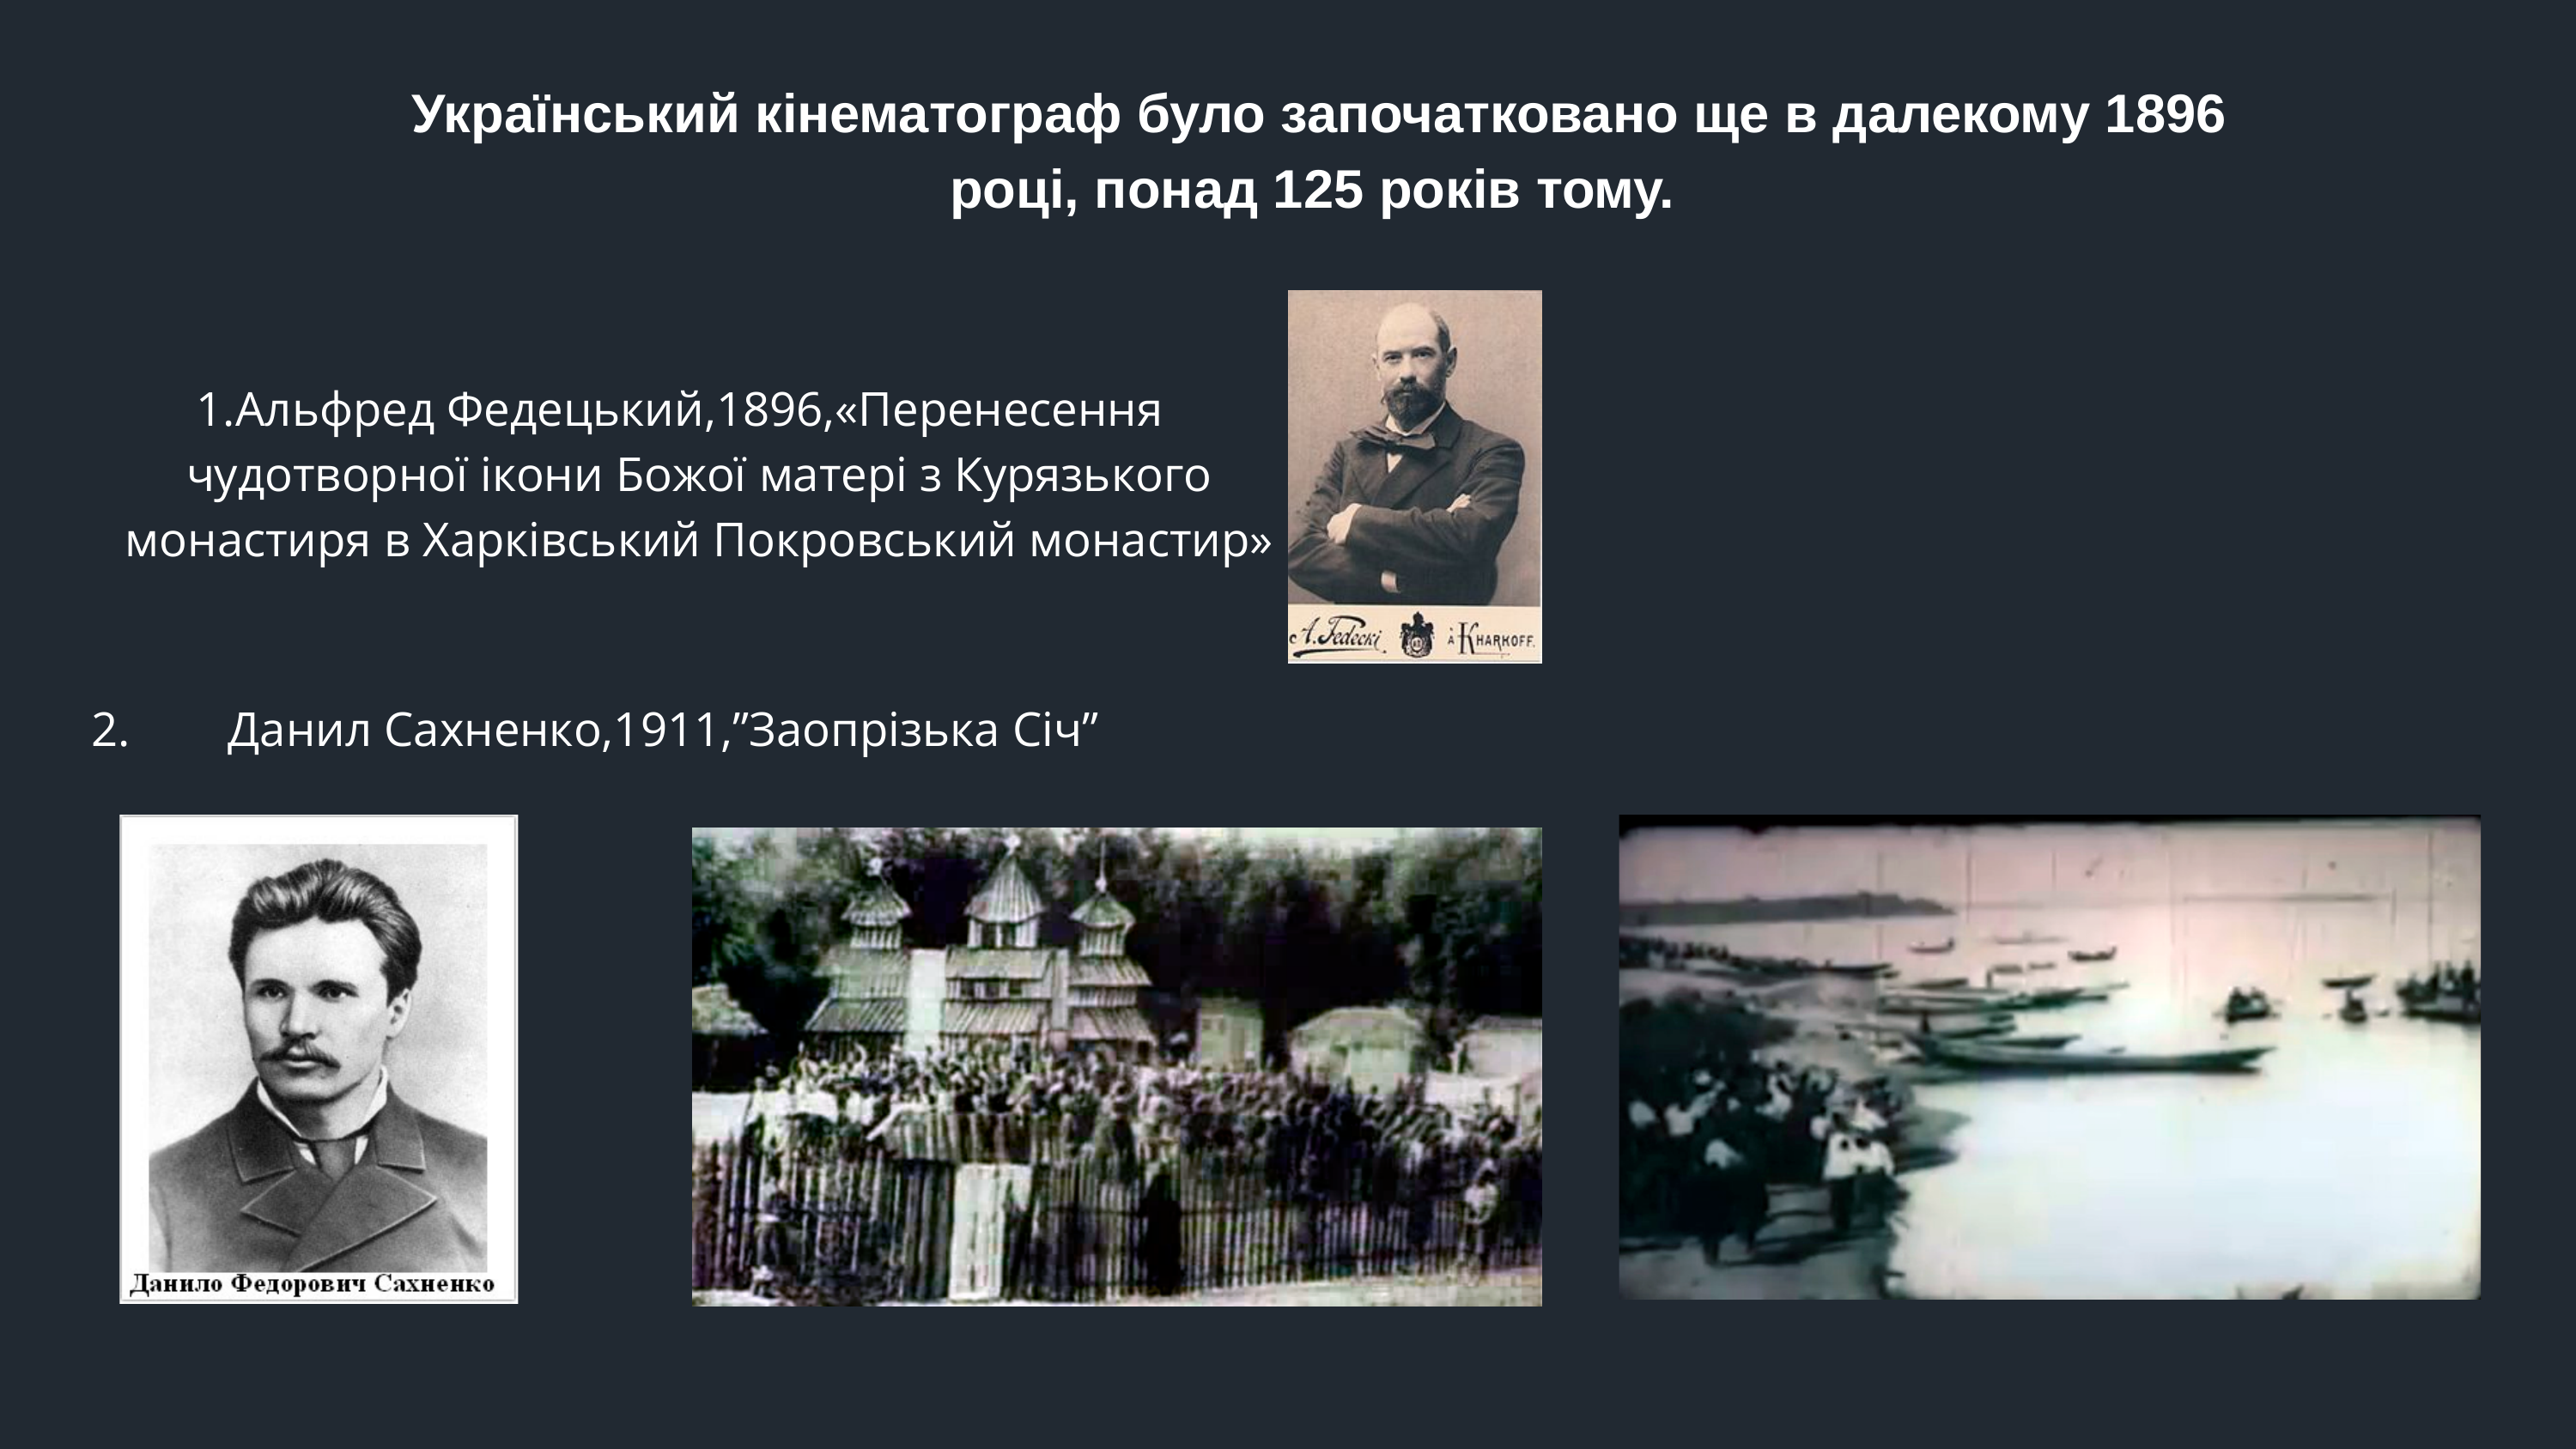

Український кінематограф було започатковано ще в далекому 1896 році, понад 125 років тому.

Альфред Федецький,1896,«Перенесення чудотворної ікони Божої матері з Курязького монастиря в Харківський Покровський монастир»
2.        Данил Сахненко,1911,”Заопрізька Січ”